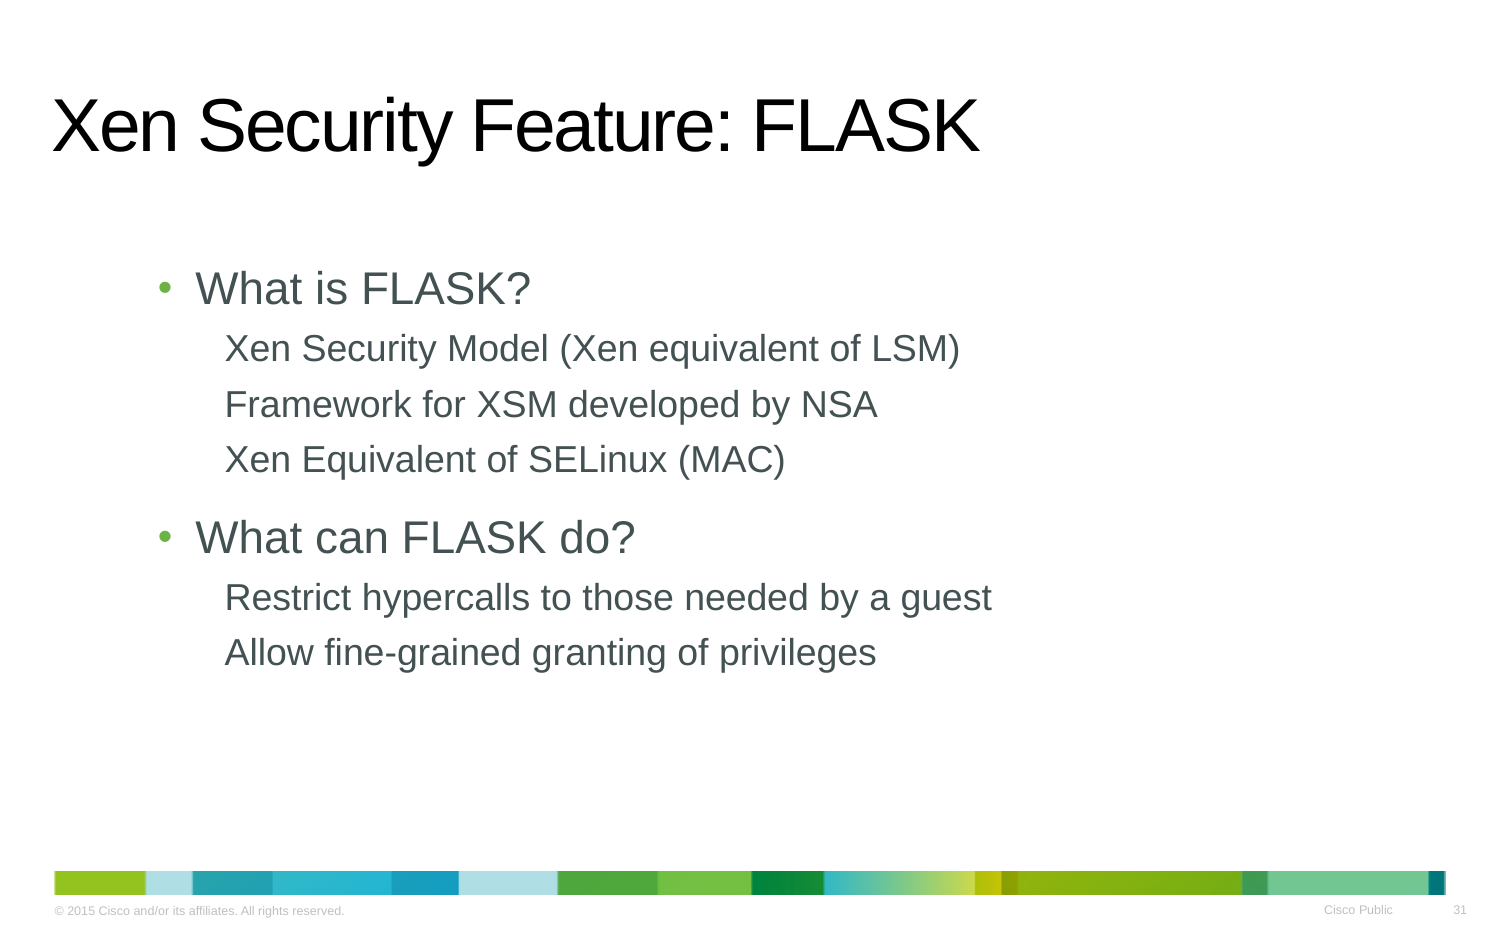

# Xen Security Feature: FLASK
What is FLASK?
Xen Security Model (Xen equivalent of LSM)
Framework for XSM developed by NSA
Xen Equivalent of SELinux (MAC)
What can FLASK do?
Restrict hypercalls to those needed by a guest
Allow fine-grained granting of privileges